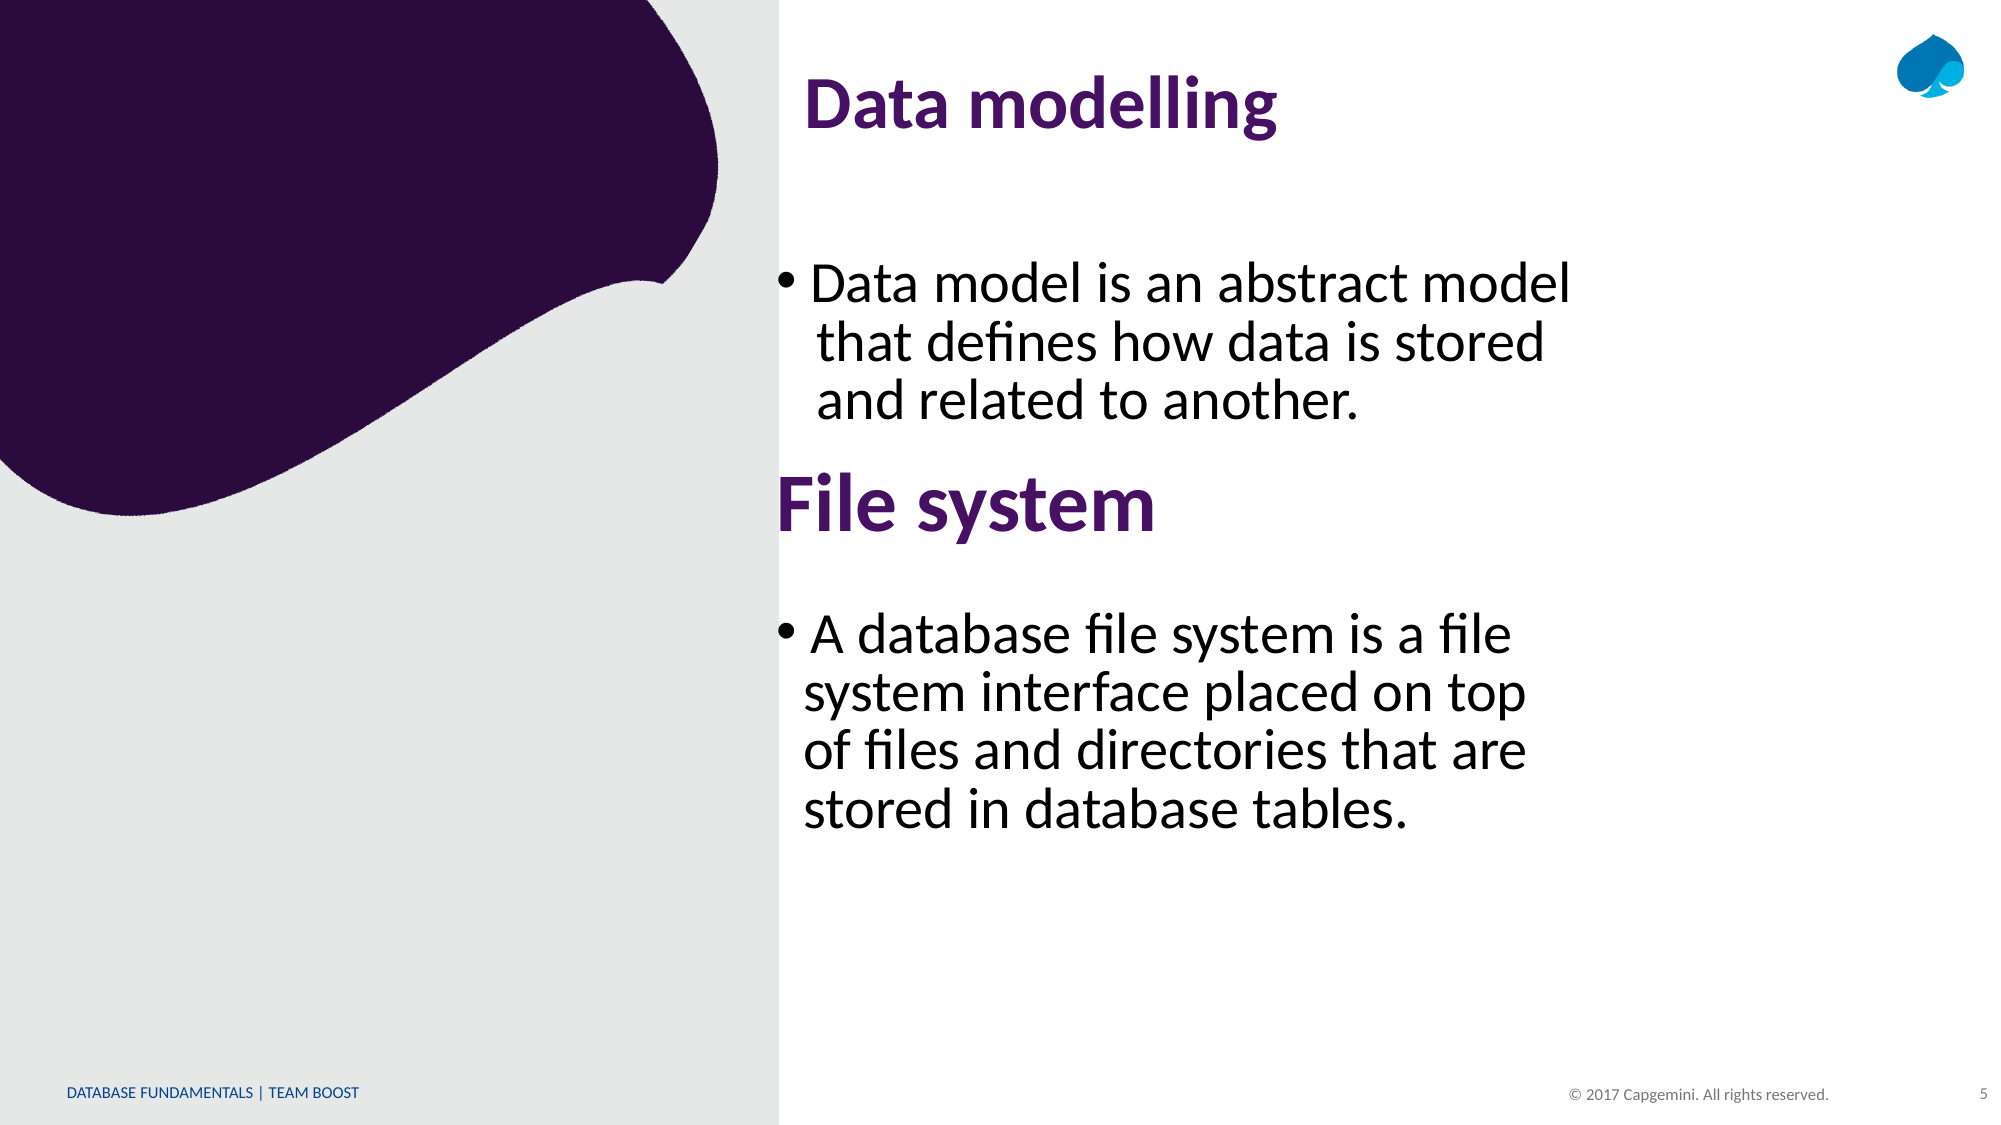

# Data modelling

 Data model is an abstract model
   that defines how data is stored
   and related to another.

File system

 A database file system is a file
  system interface placed on top
  of files and directories that are
  stored in database tables.